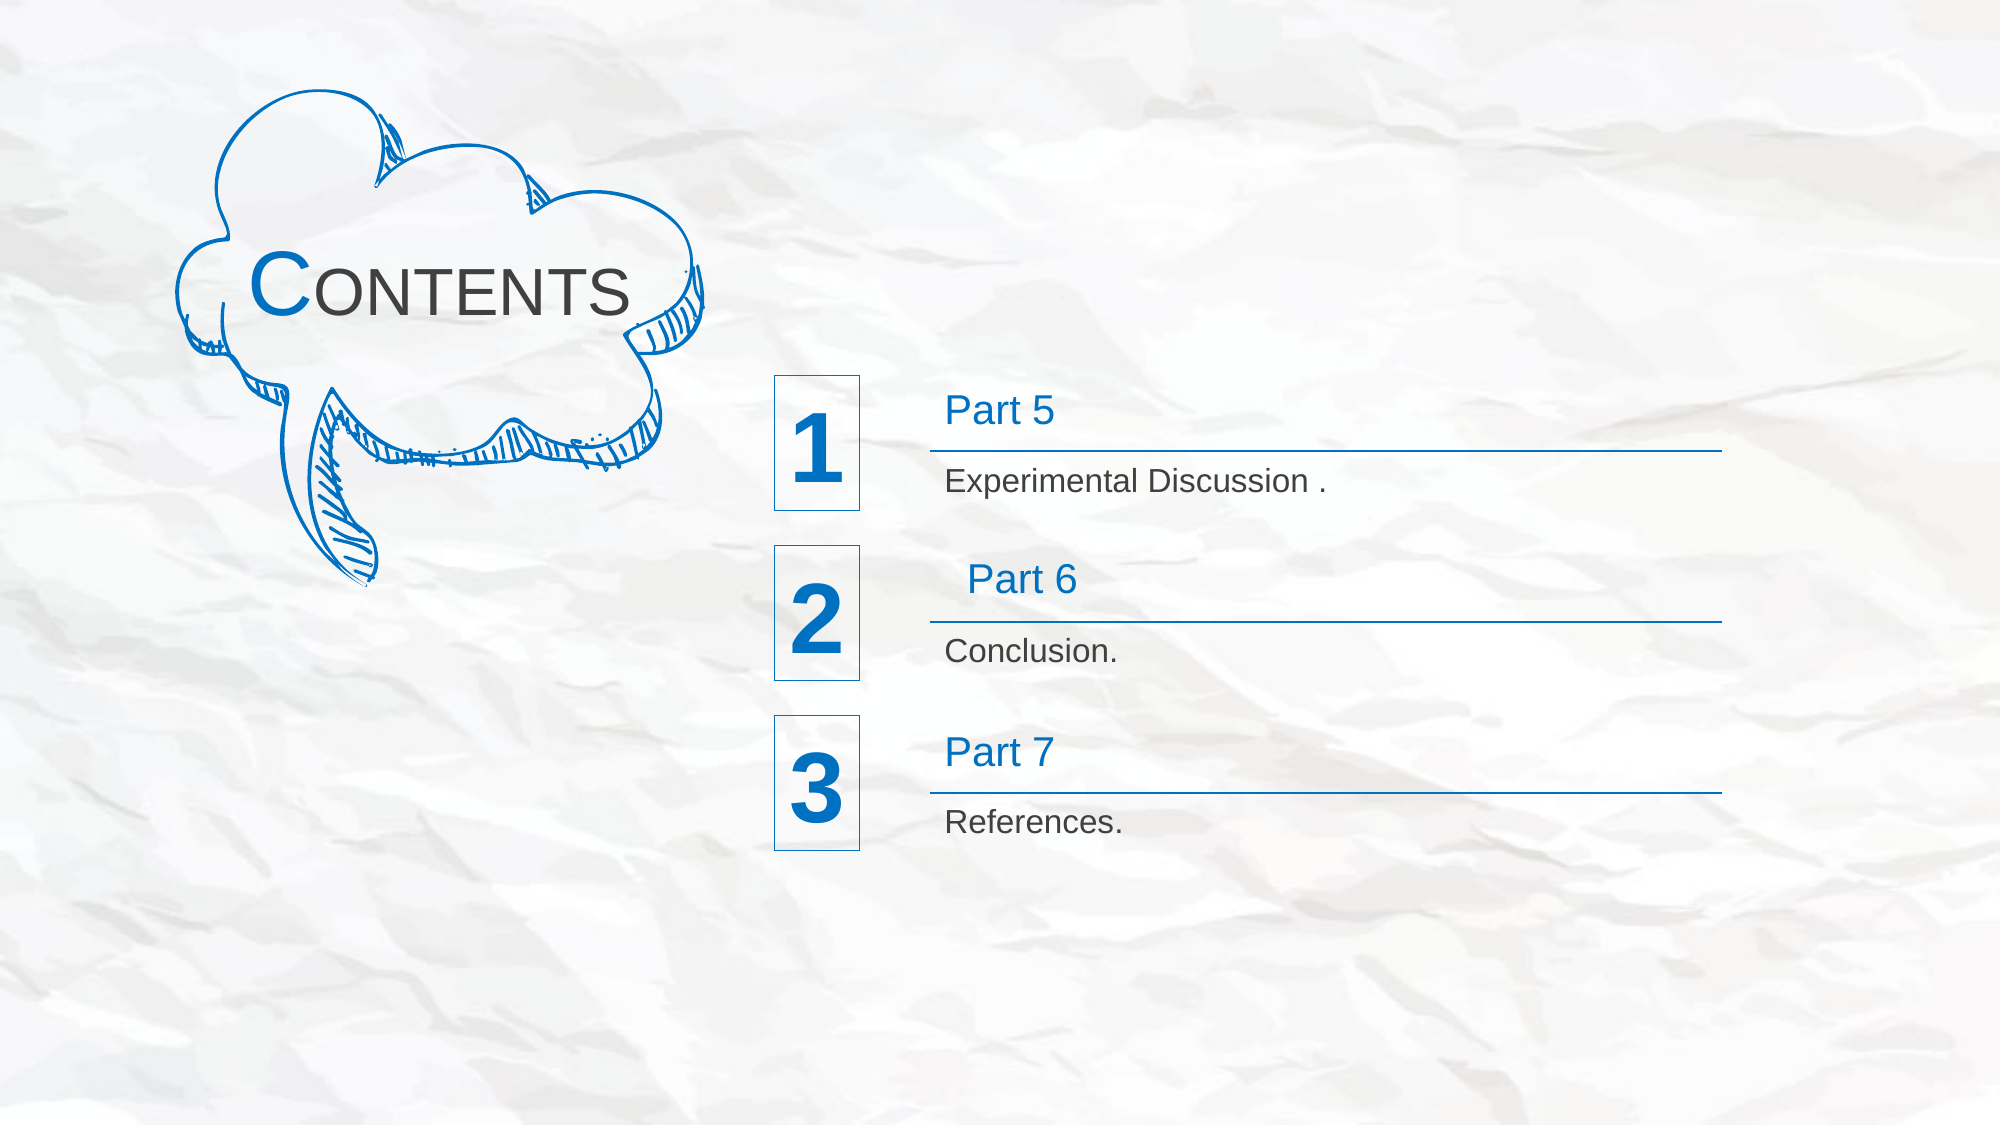

CONTENTS
Part 5
Experimental Discussion .
1
Part 6
Conclusion.
2
3
Part 7

References.